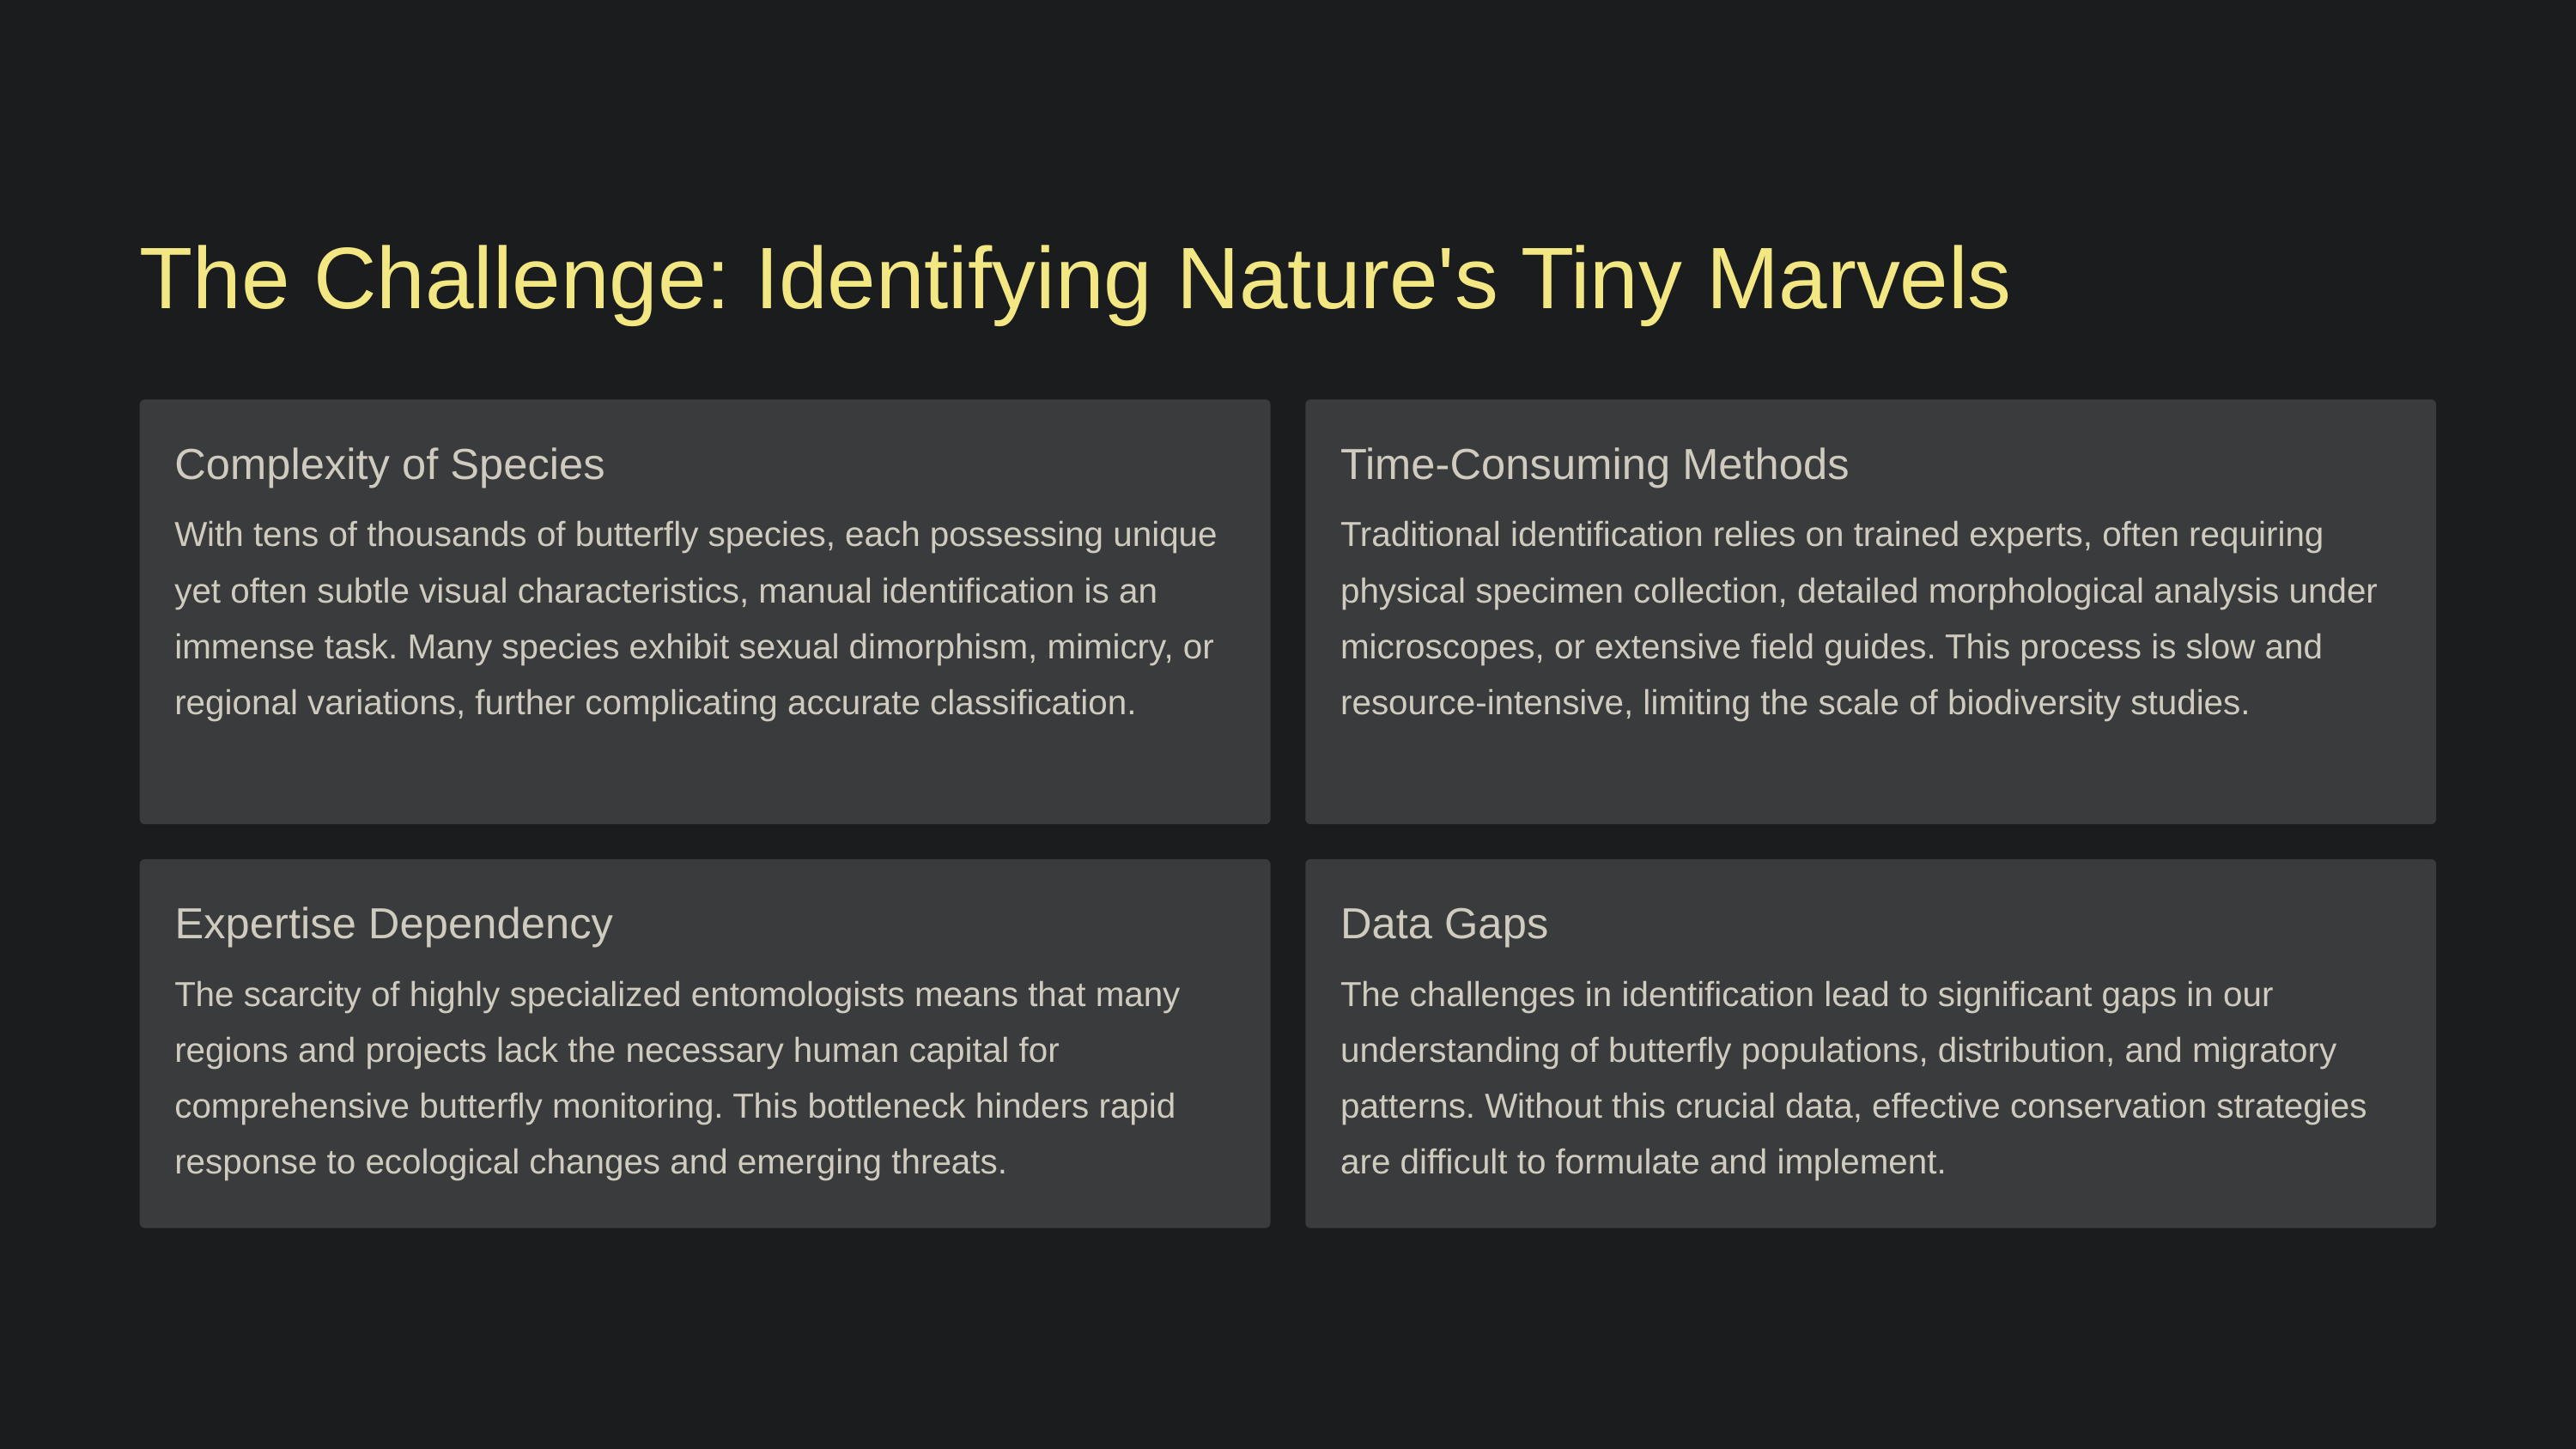

The Challenge: Identifying Nature's Tiny Marvels

Complexity of Species
Time-Consuming Methods
With tens of thousands of butterfly species, each possessing unique yet often subtle visual characteristics, manual identification is an immense task. Many species exhibit sexual dimorphism, mimicry, or regional variations, further complicating accurate classification.
Traditional identification relies on trained experts, often requiring physical specimen collection, detailed morphological analysis under microscopes, or extensive field guides. This process is slow and resource-intensive, limiting the scale of biodiversity studies.

Expertise Dependency
Data Gaps
The scarcity of highly specialized entomologists means that many regions and projects lack the necessary human capital for comprehensive butterfly monitoring. This bottleneck hinders rapid response to ecological changes and emerging threats.
The challenges in identification lead to significant gaps in our understanding of butterfly populations, distribution, and migratory patterns. Without this crucial data, effective conservation strategies are difficult to formulate and implement.